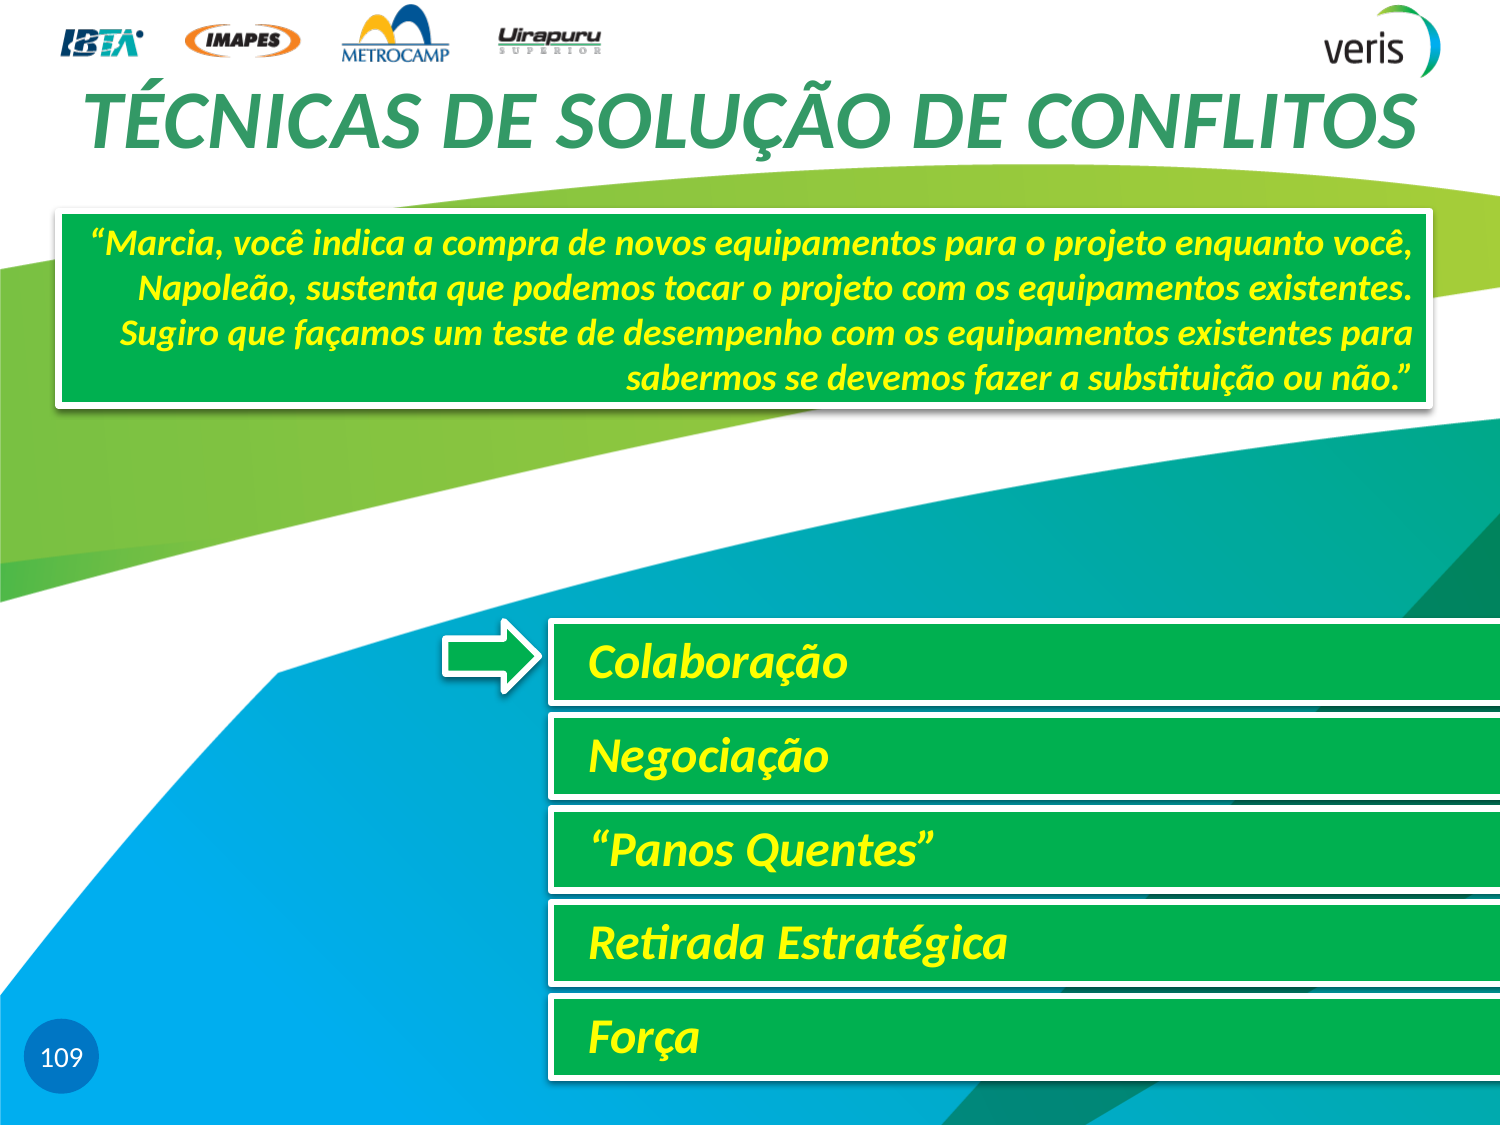

# TÉCNICAS DE SOLUÇÃO DE CONFLITOS
“Marcia, você indica a compra de novos equipamentos para o projeto enquanto você, Napoleão, sustenta que podemos tocar o projeto com os equipamentos existentes. Sugiro que façamos um teste de desempenho com os equipamentos existentes para sabermos se devemos fazer a substituição ou não.”

  Colaboração
  Negociação
  “Panos Quentes”
  Retirada Estratégica
  Força
109